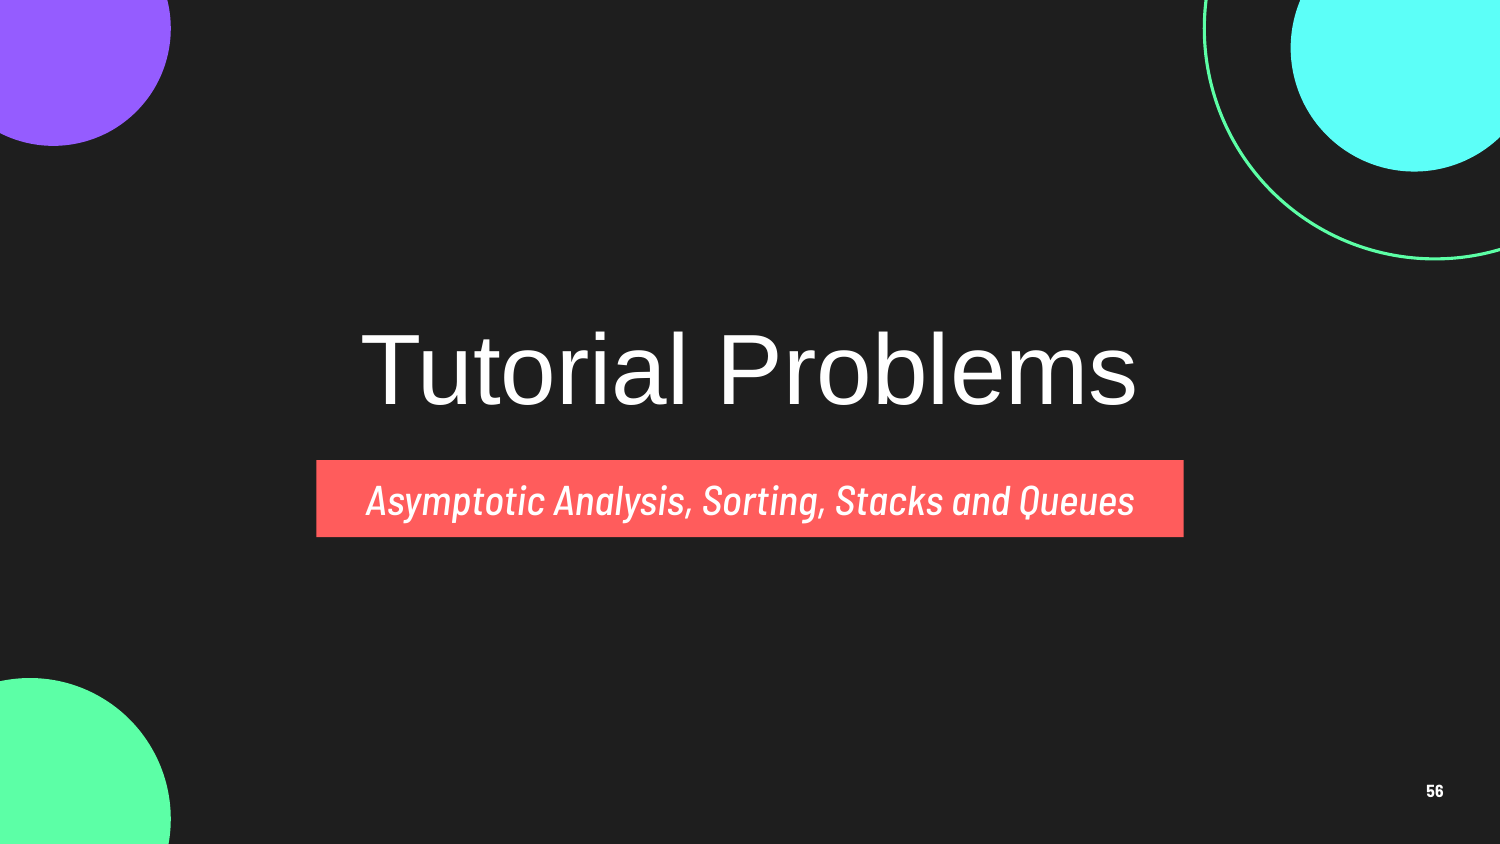

# Tutorial Problems
Asymptotic Analysis, Sorting, Stacks and Queues
56